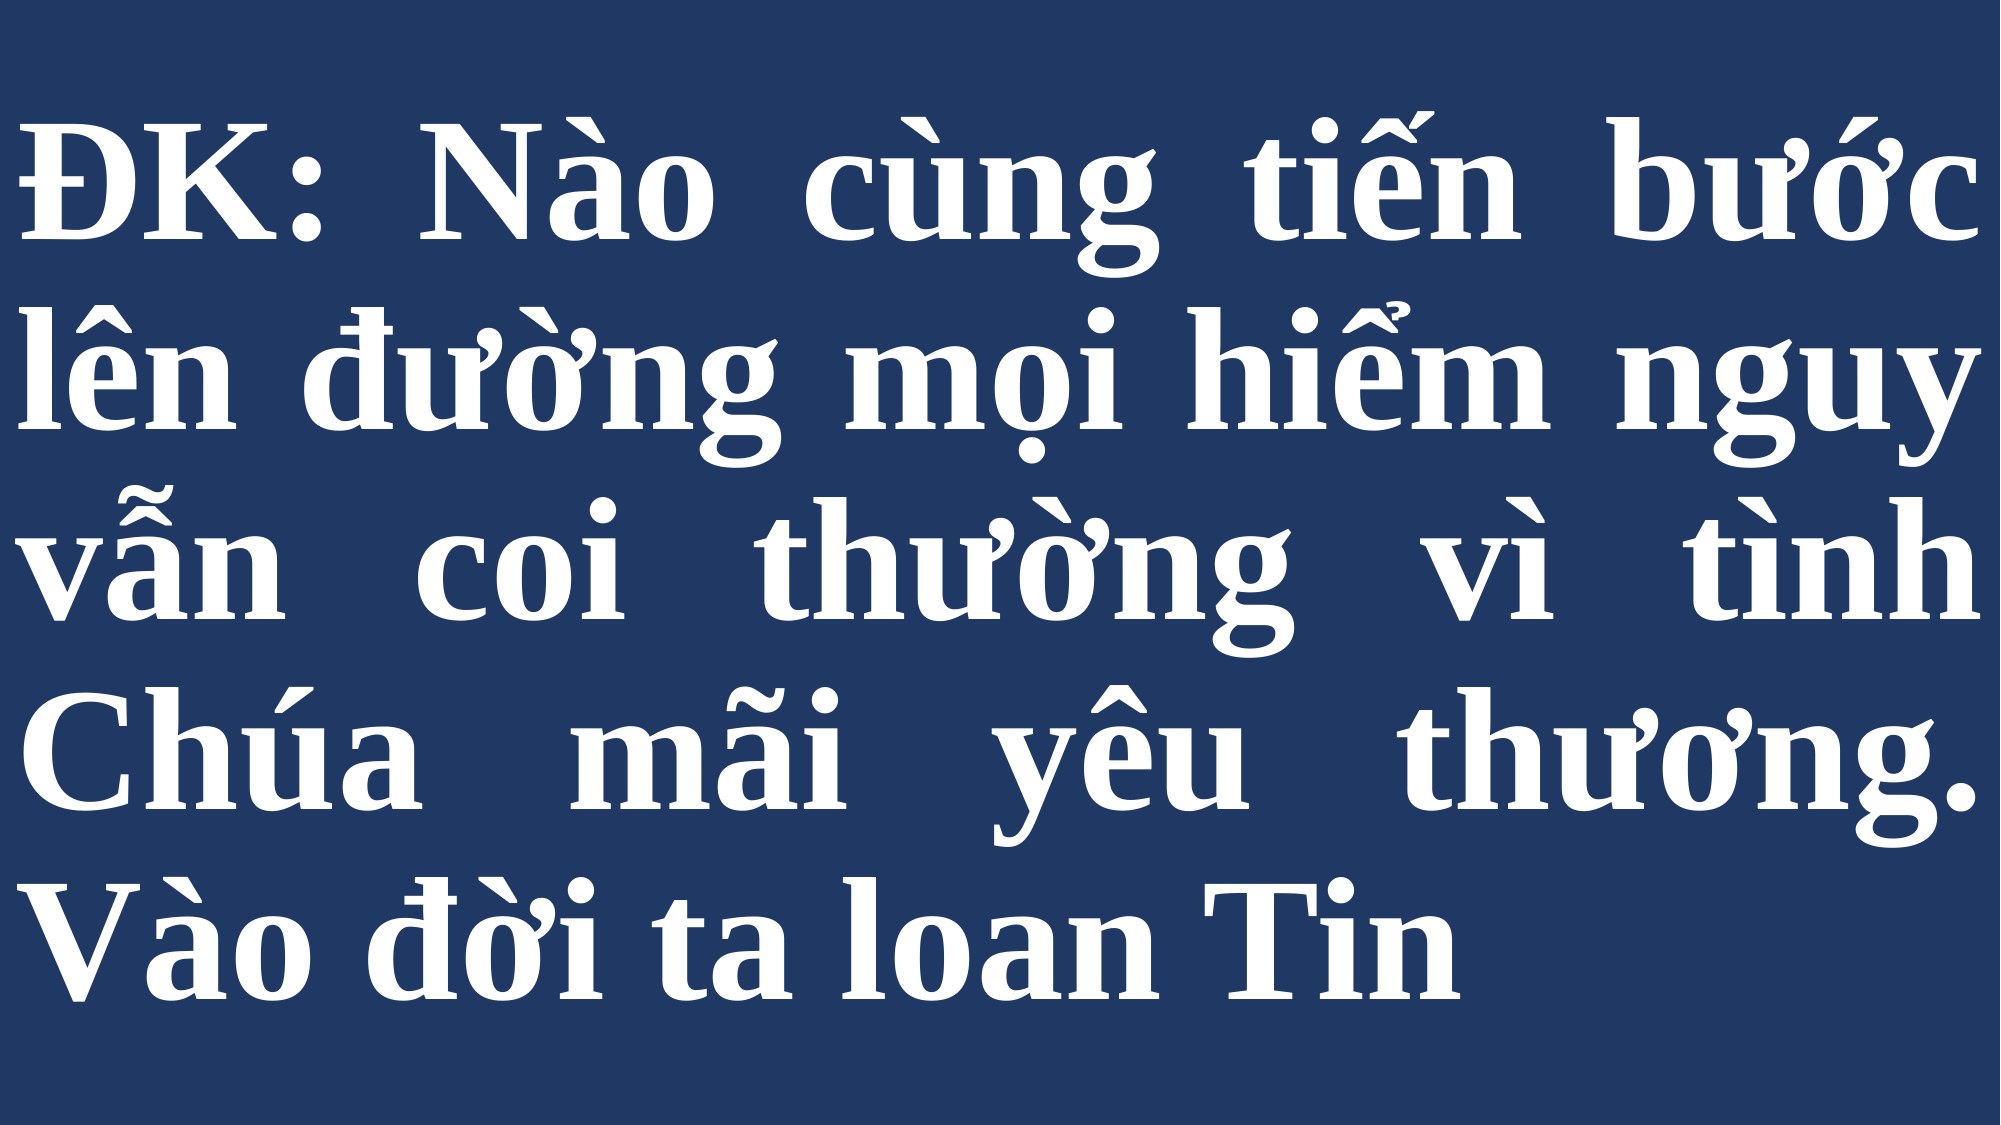

# ĐK: Nào cùng tiến bước lên đường mọi hiểm nguy vẫn coi thường vì tình Chúa mãi yêu thương. Vào đời ta loan Tin